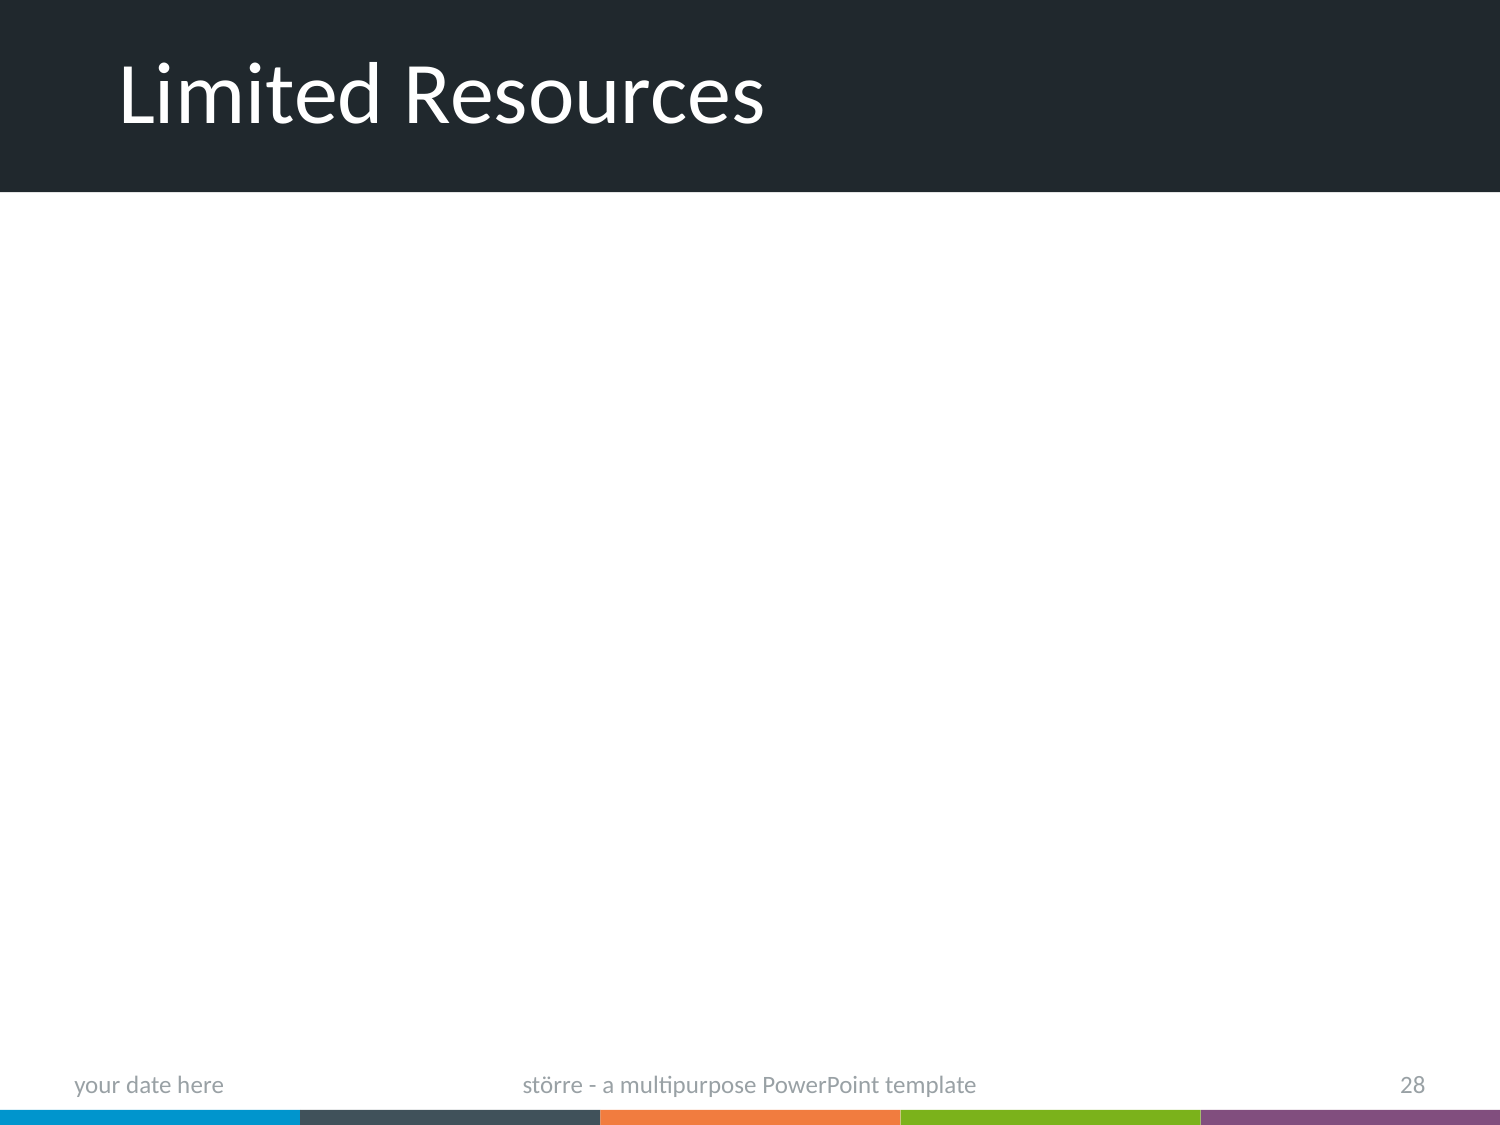

# Limited Resources
your date here
större - a multipurpose PowerPoint template
28